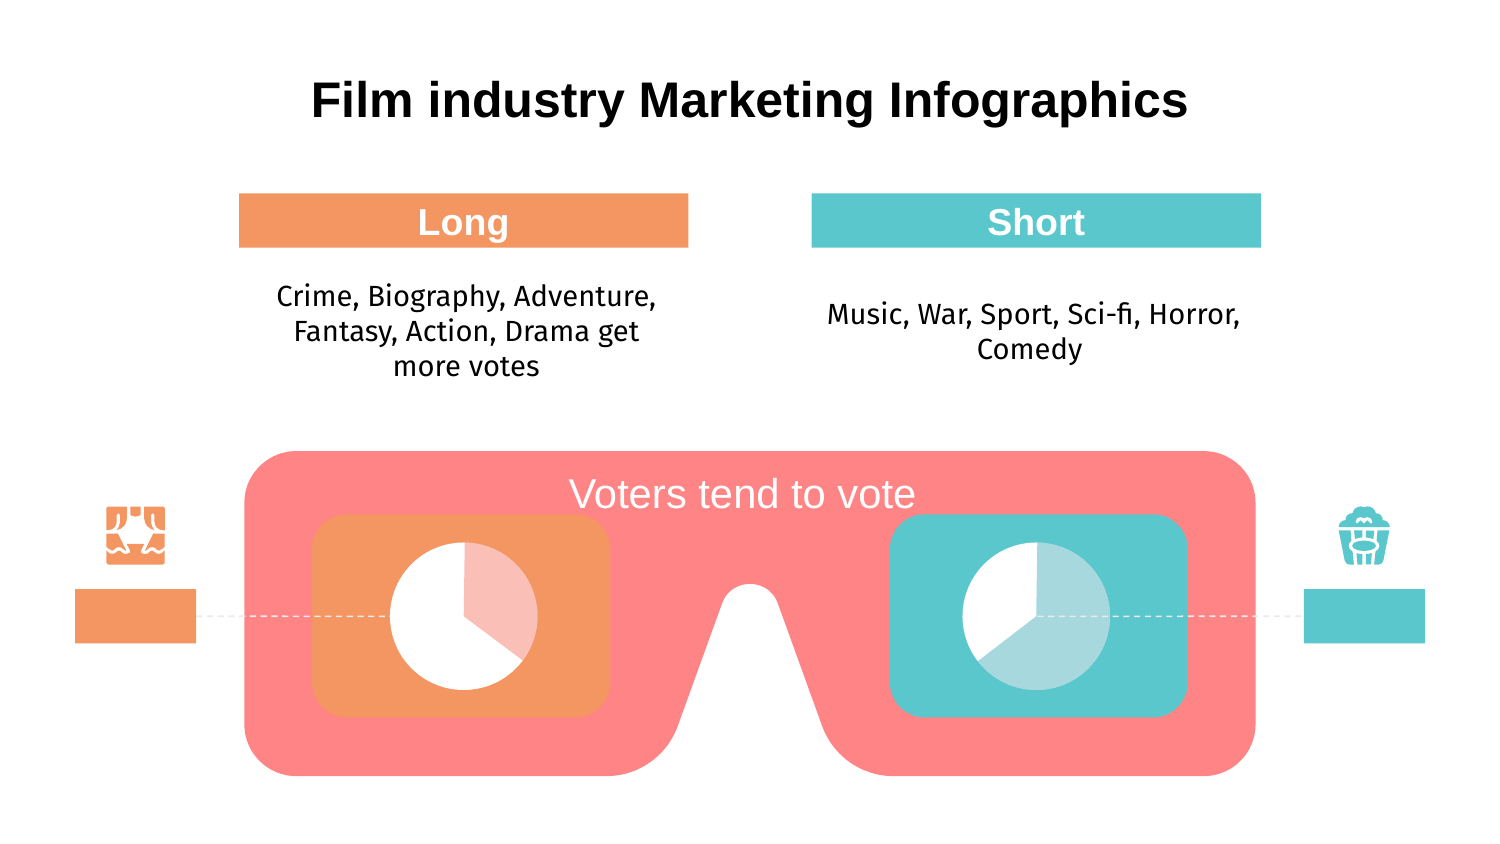

# Film industry Marketing Infographics
Long
Crime, Biography, Adventure, Fantasy, Action, Drama get more votes

Short
Music, War, Sport, Sci-fi, Horror, Comedy

Voters tend to vote